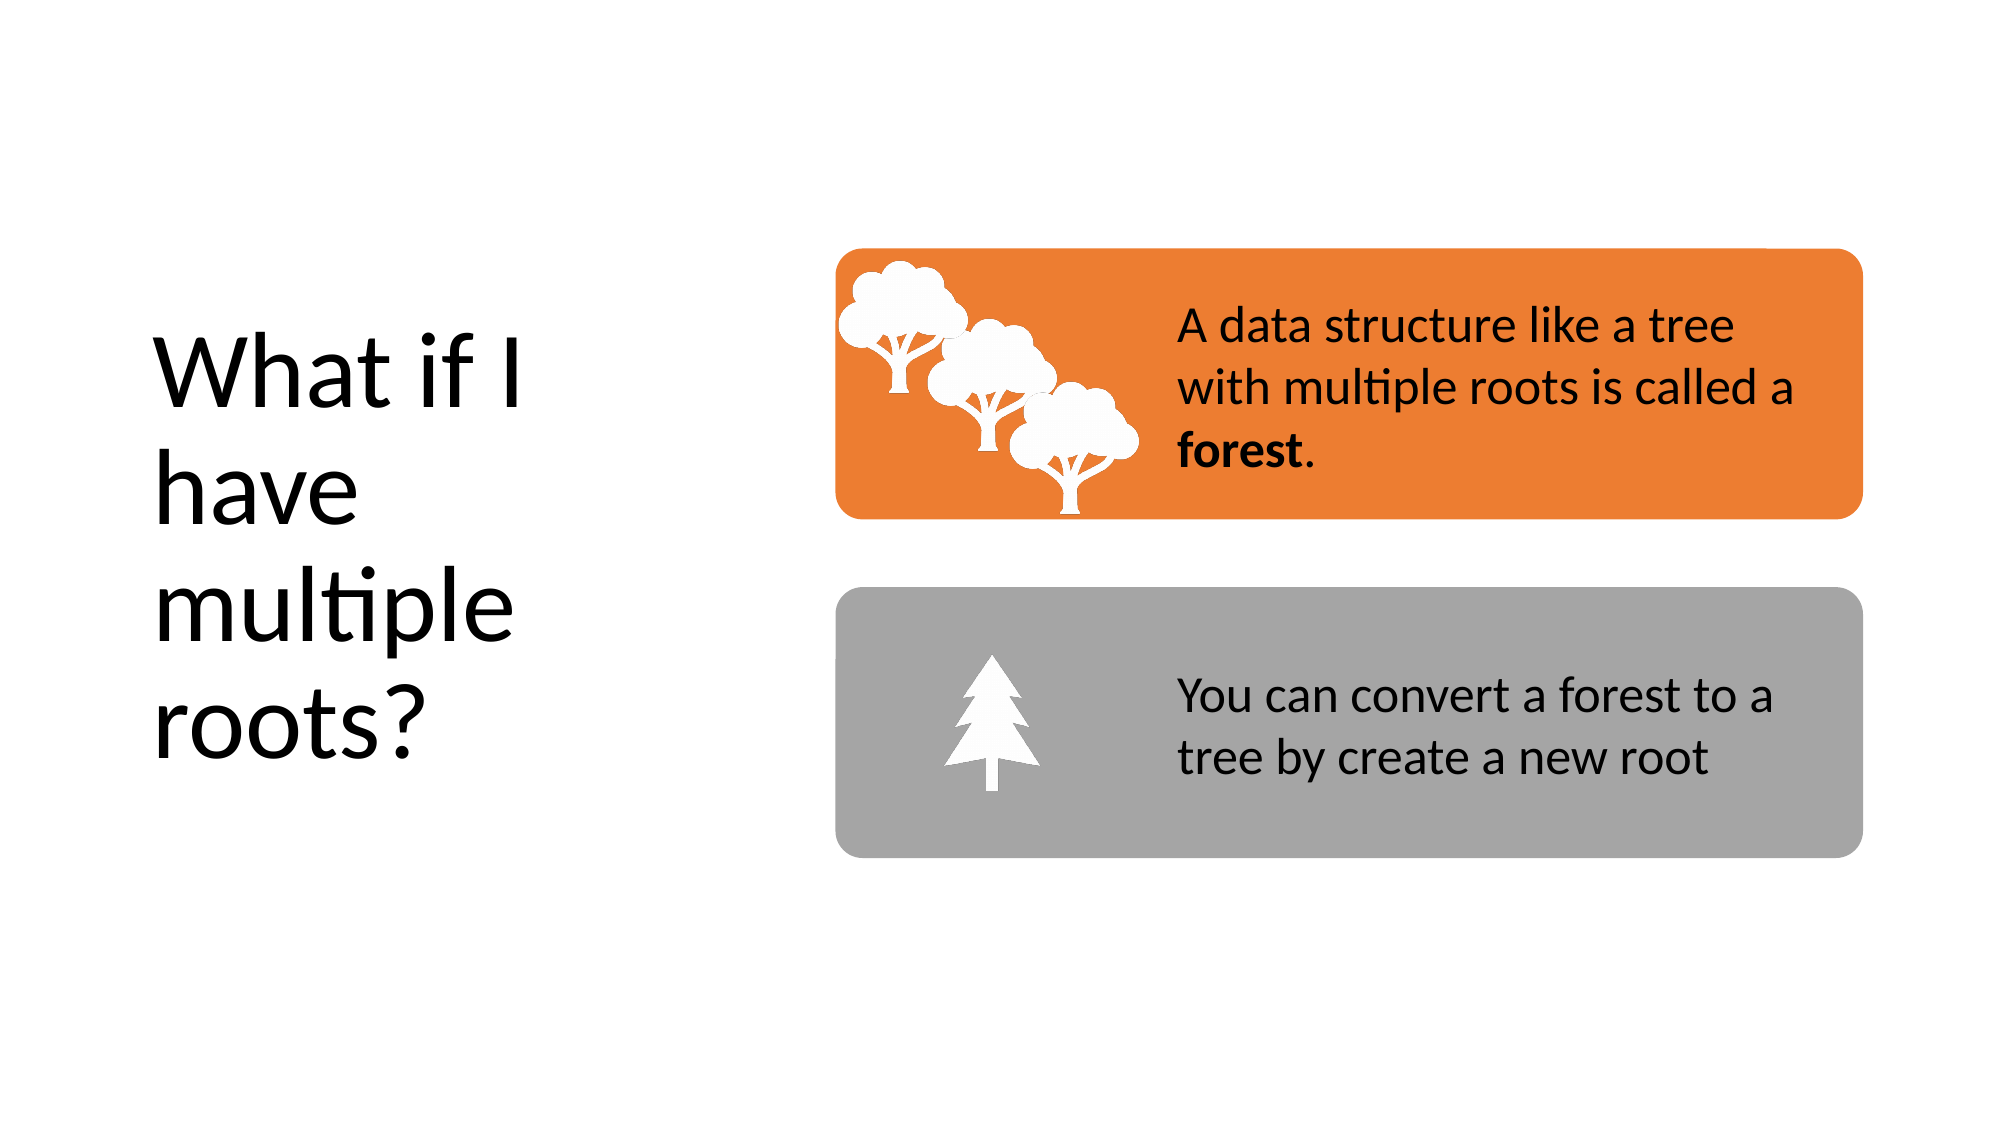

# What if I have multiple roots?
A data structure like a tree with multiple roots is called a forest.
You can convert a forest to a tree by create a new root